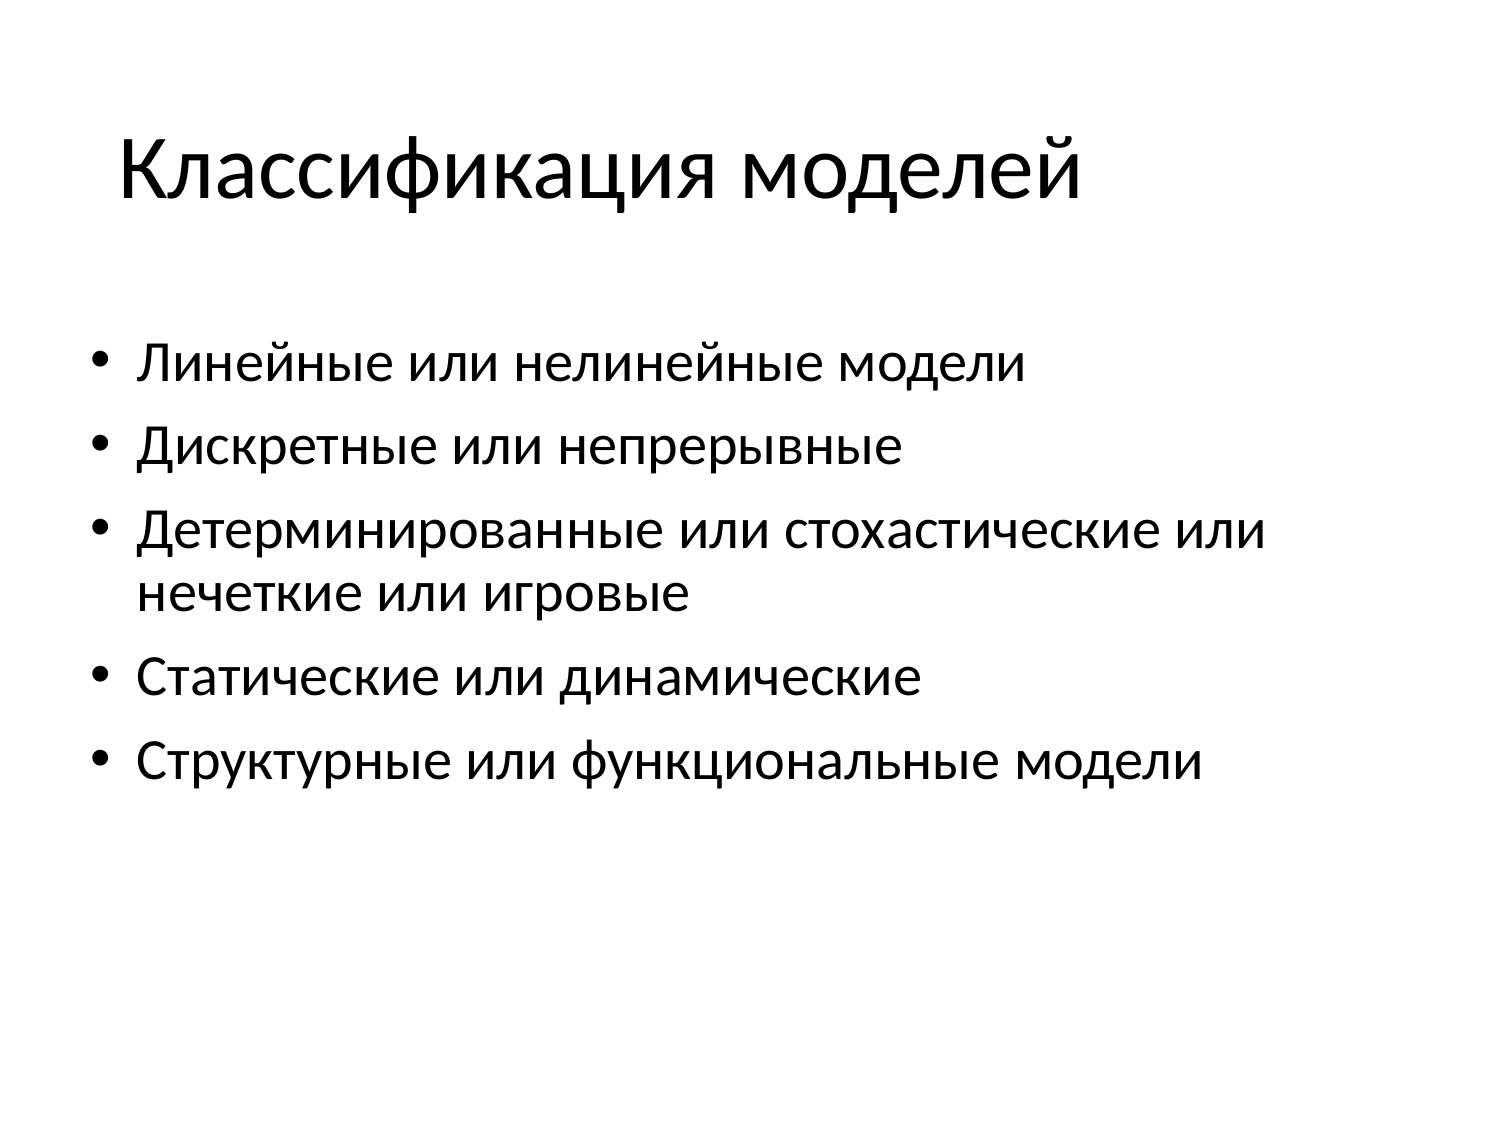

# Классификация моделей
Линейные или нелинейные модели
Дискретные или непрерывные
Детерминированные или стохастические или нечеткие или игровые
Статические или динамические
Структурные или функциональные модели

9